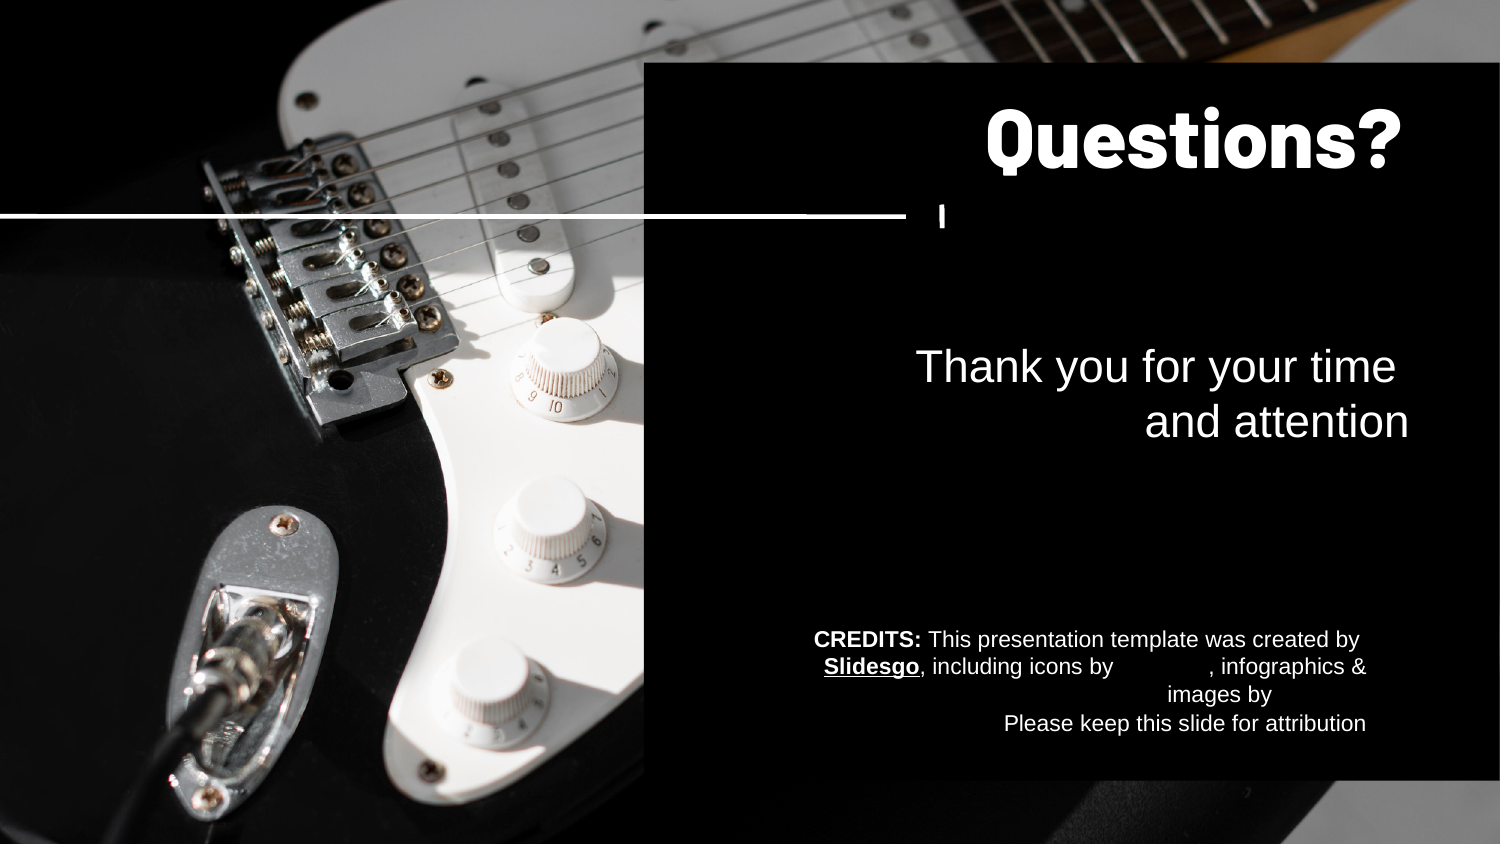

Questions?
# Thanks
Thank you for your time
and attention
Please keep this slide for attribution